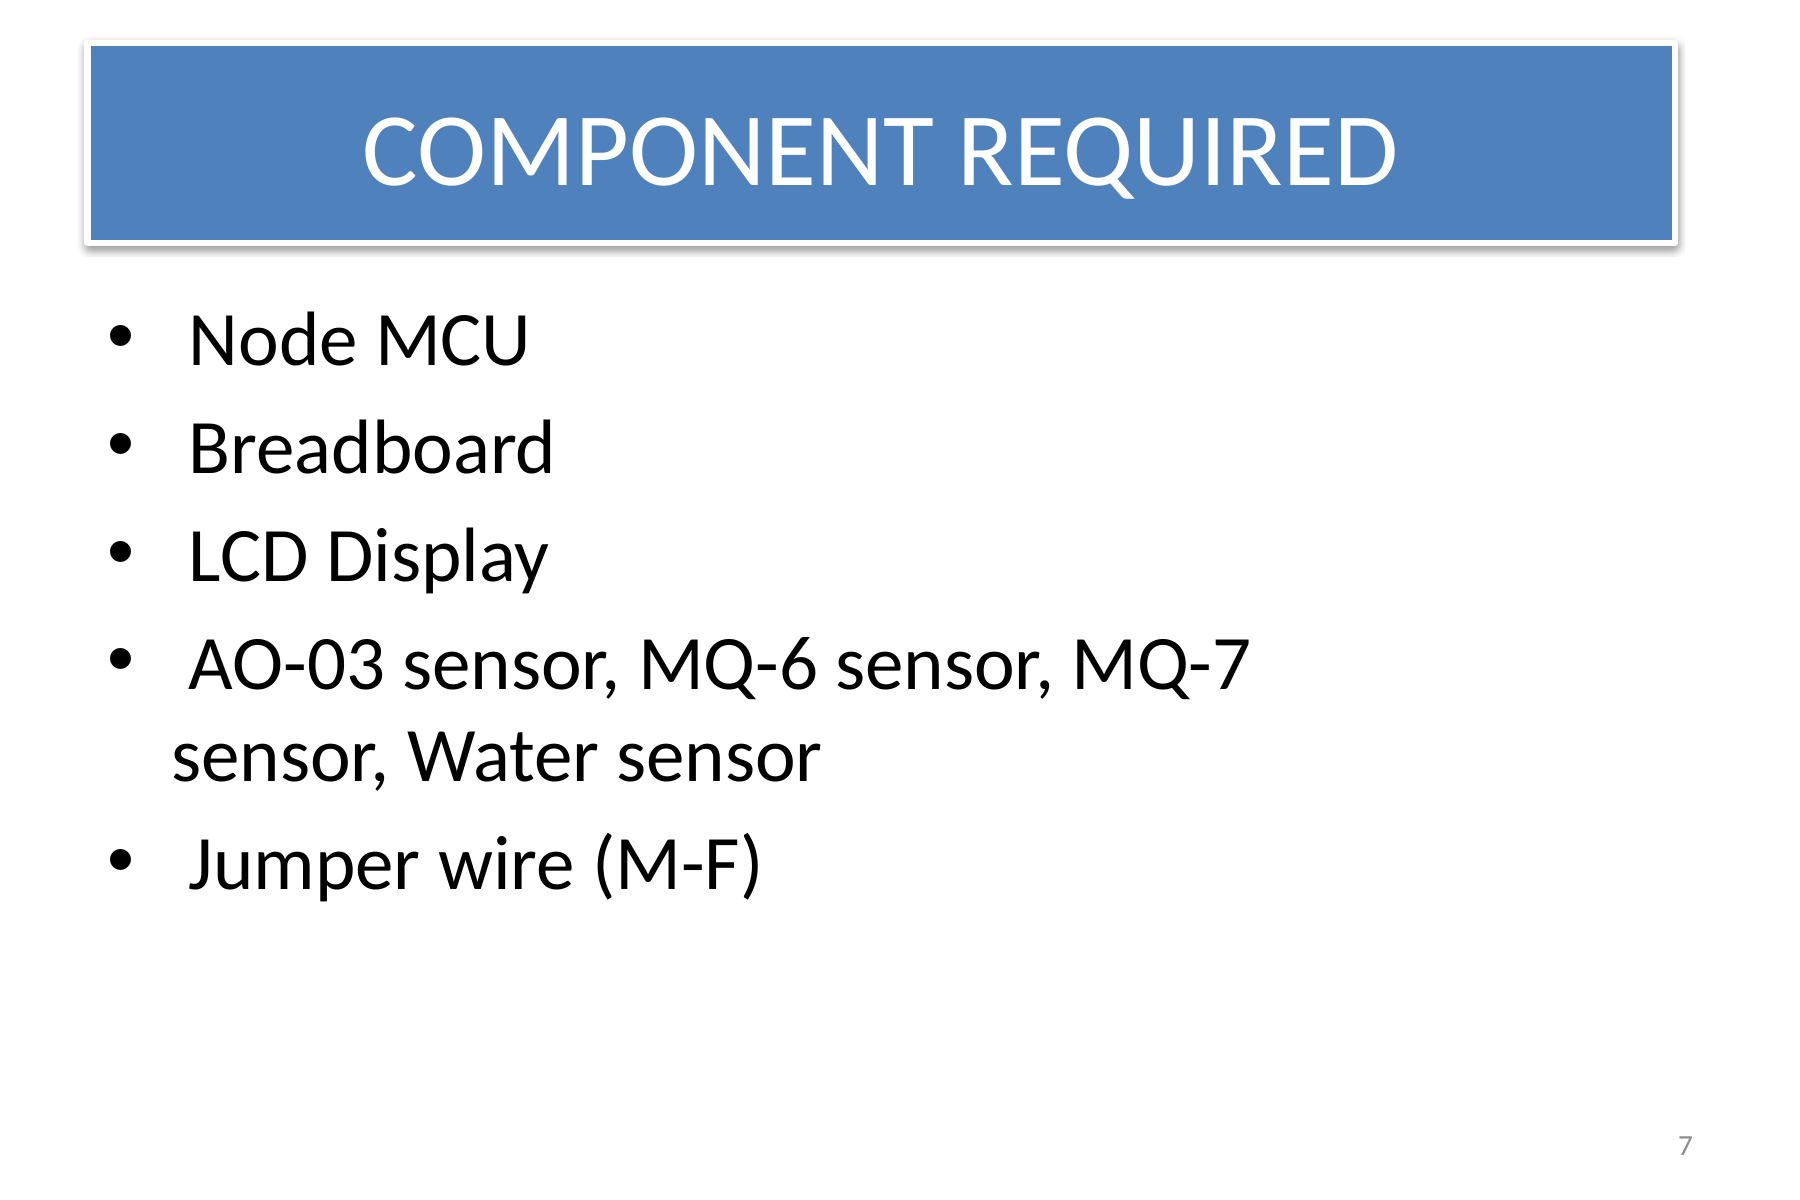

COMPONENT REQUIRED
 Node MCU
 Breadboard
 LCD Display
 AO-03 sensor, MQ-6 sensor, MQ-7 sensor, Water sensor
 Jumper wire (M-F)
7